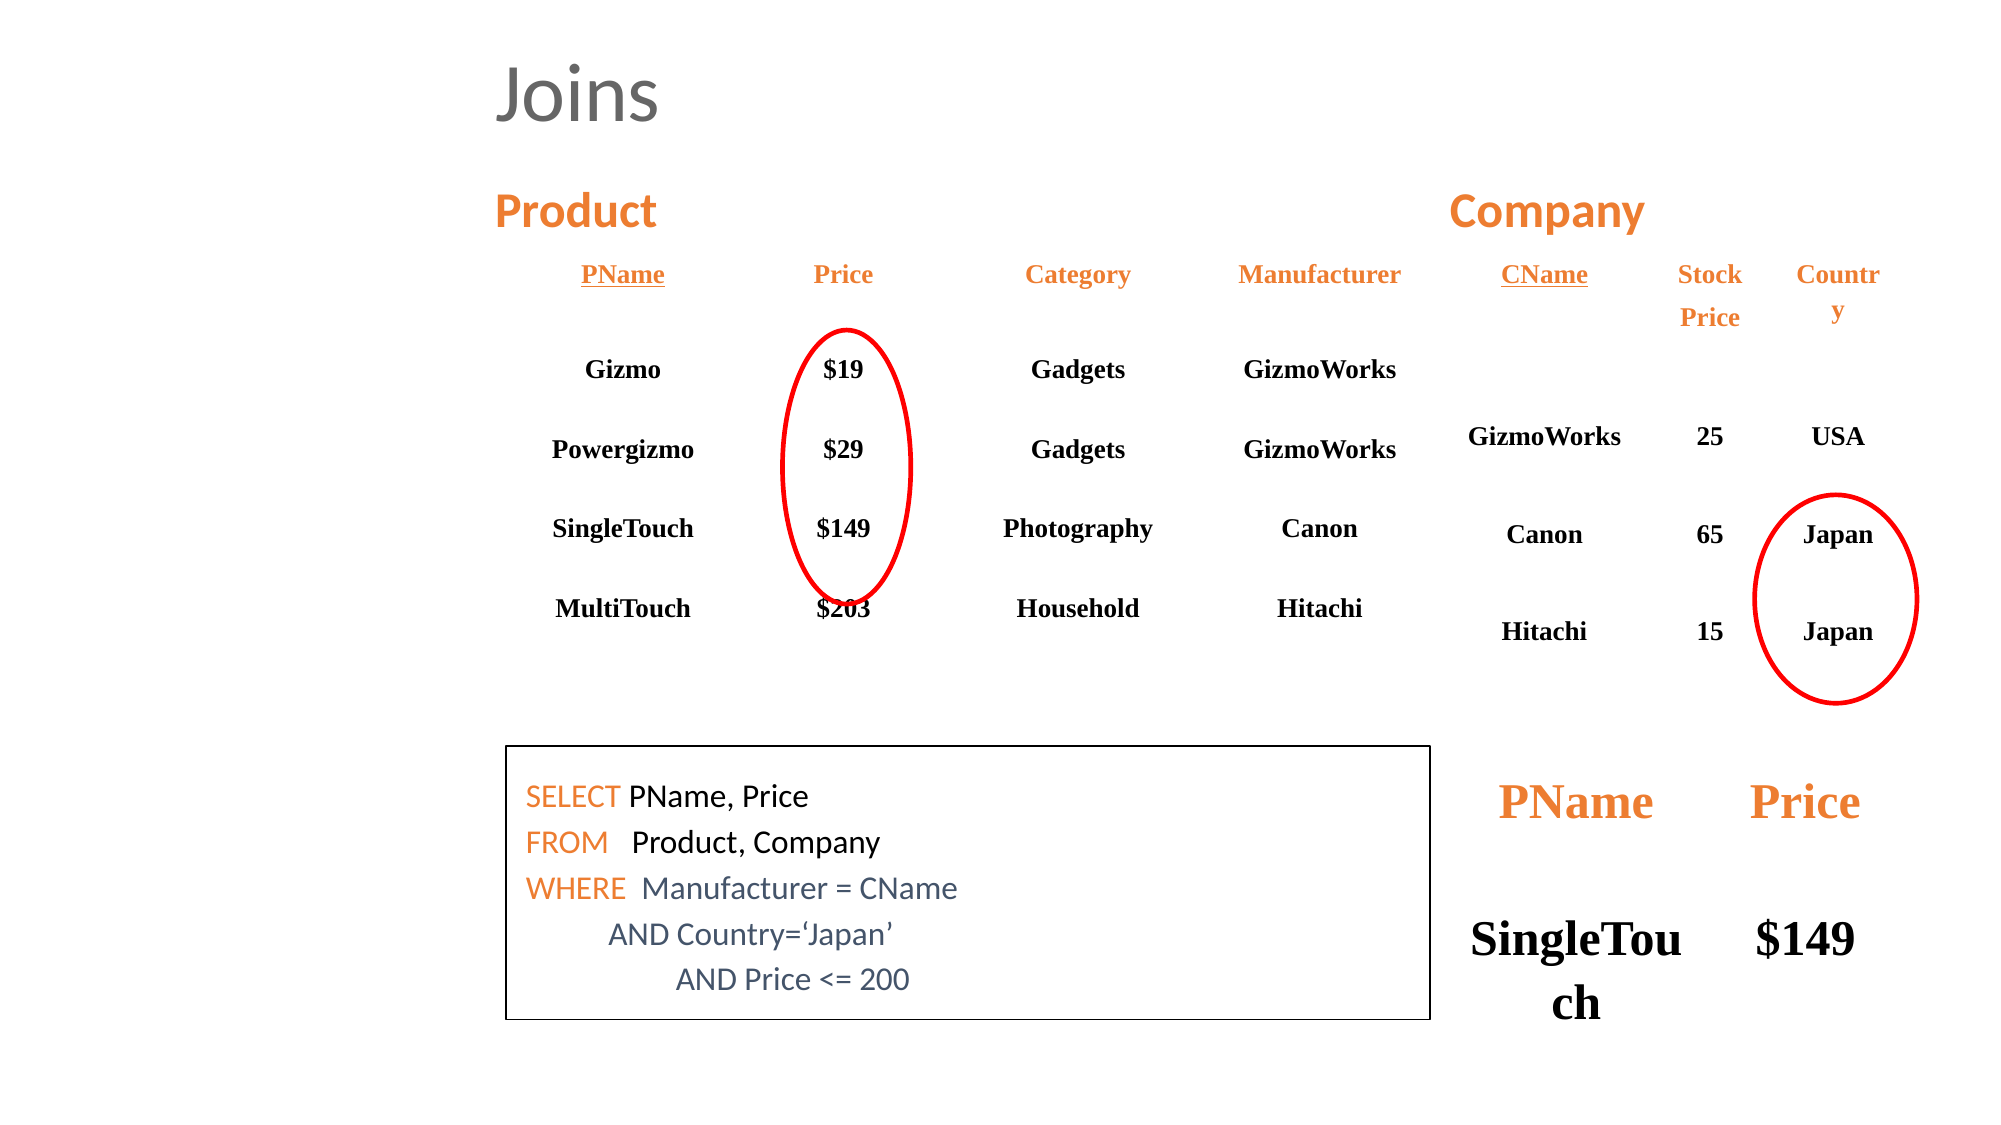

Joins
Product
Company
| CName | Stock Price | Country |
| --- | --- | --- |
| GizmoWorks | 25 | USA |
| Canon | 65 | Japan |
| Hitachi | 15 | Japan |
| PName | Price | Category | Manufacturer |
| --- | --- | --- | --- |
| Gizmo | $19 | Gadgets | GizmoWorks |
| Powergizmo | $29 | Gadgets | GizmoWorks |
| SingleTouch | $149 | Photography | Canon |
| MultiTouch | $203 | Household | Hitachi |

SELECT PName, Price
FROM   Product, Company
WHERE  Manufacturer = CName
           AND Country=‘Japan’
   	AND Price <= 200
| PName | Price |
| --- | --- |
| SingleTouch | $149 |